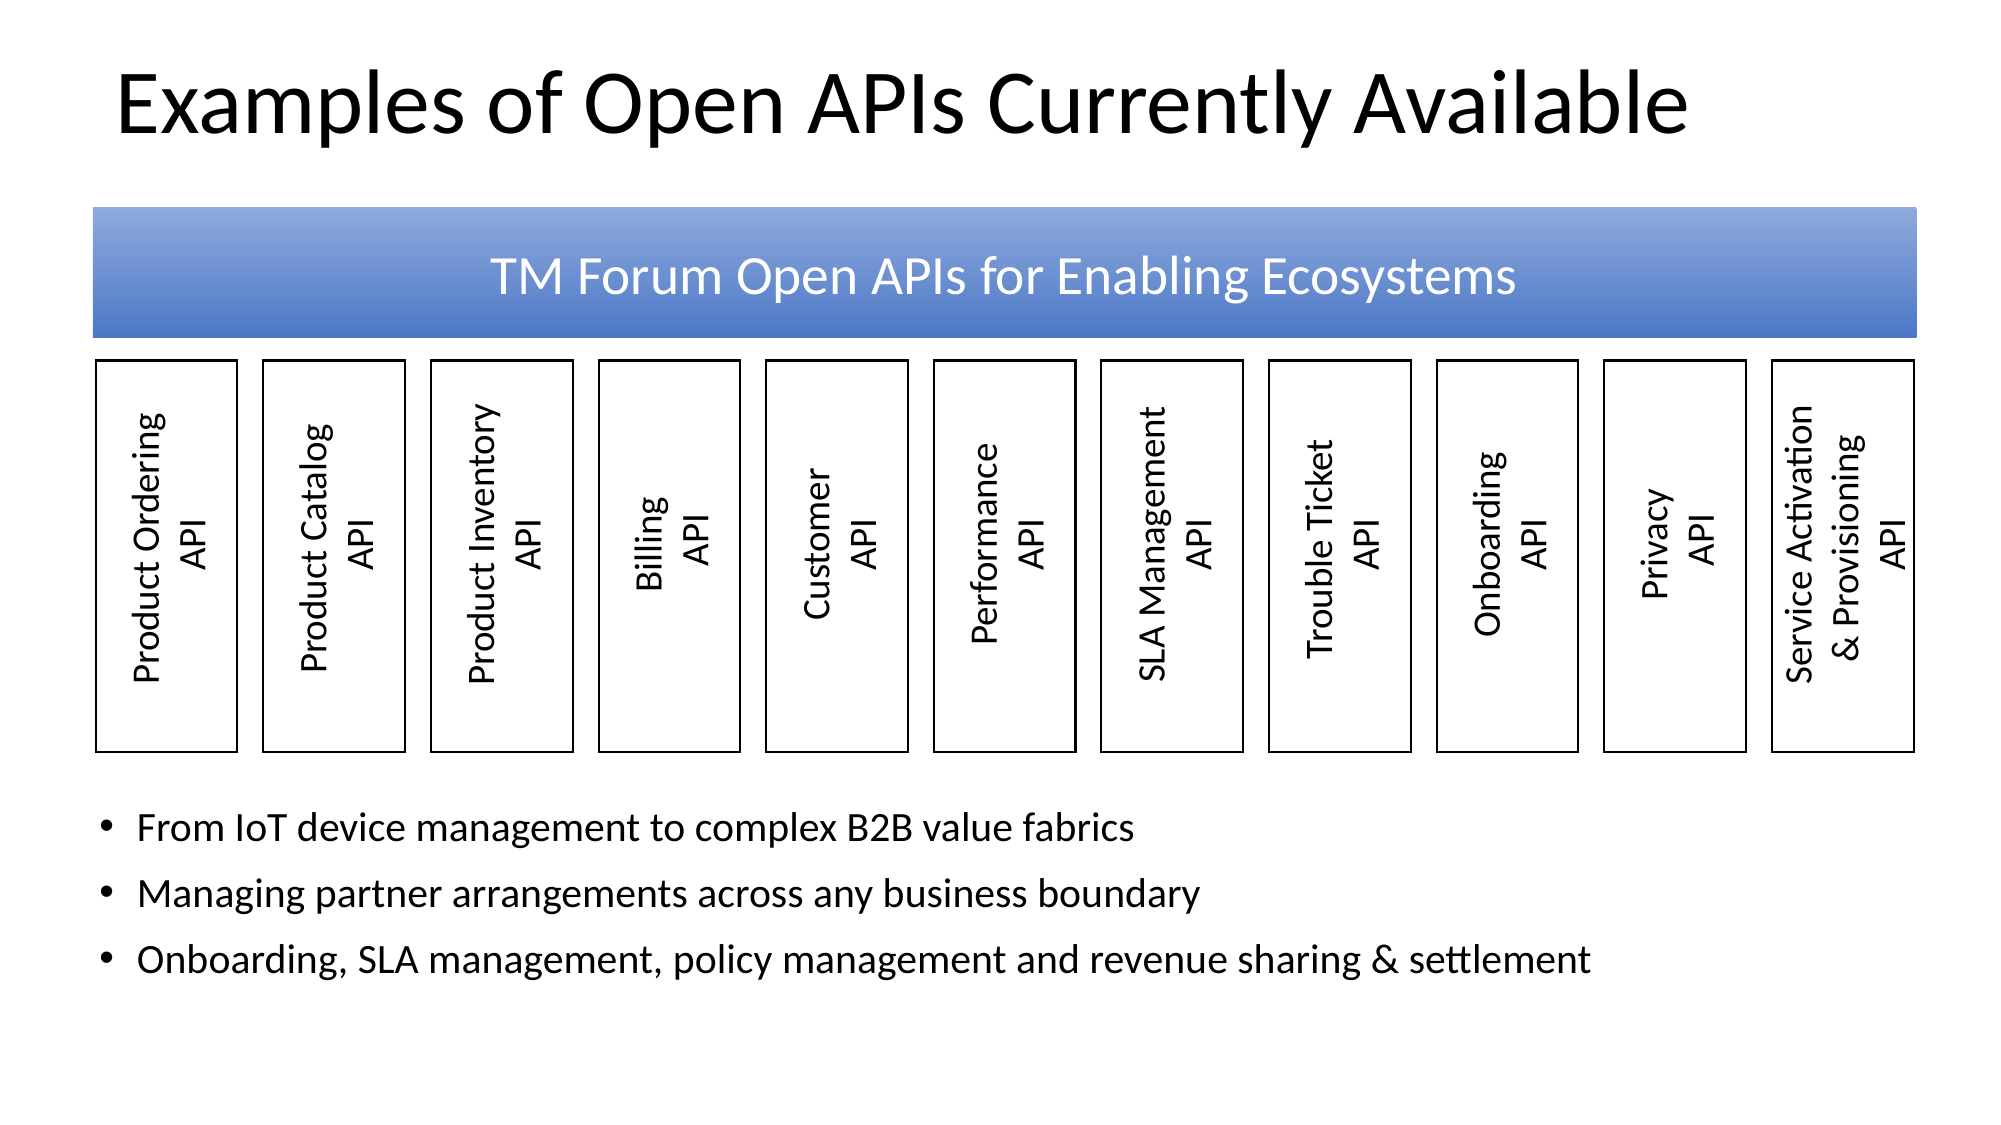

# Examples of Open APIs Currently Available
TM Forum Open APIs for Enabling Ecosystems
Product Ordering
API
Product Catalog
API
Product Inventory API
Billing
 API
Customer
API
Performance
API
SLA Management
API
Trouble Ticket
API
Onboarding
API
Privacy
 API
Service Activation
& Provisioning
API
From IoT device management to complex B2B value fabrics
Managing partner arrangements across any business boundary
Onboarding, SLA management, policy management and revenue sharing & settlement